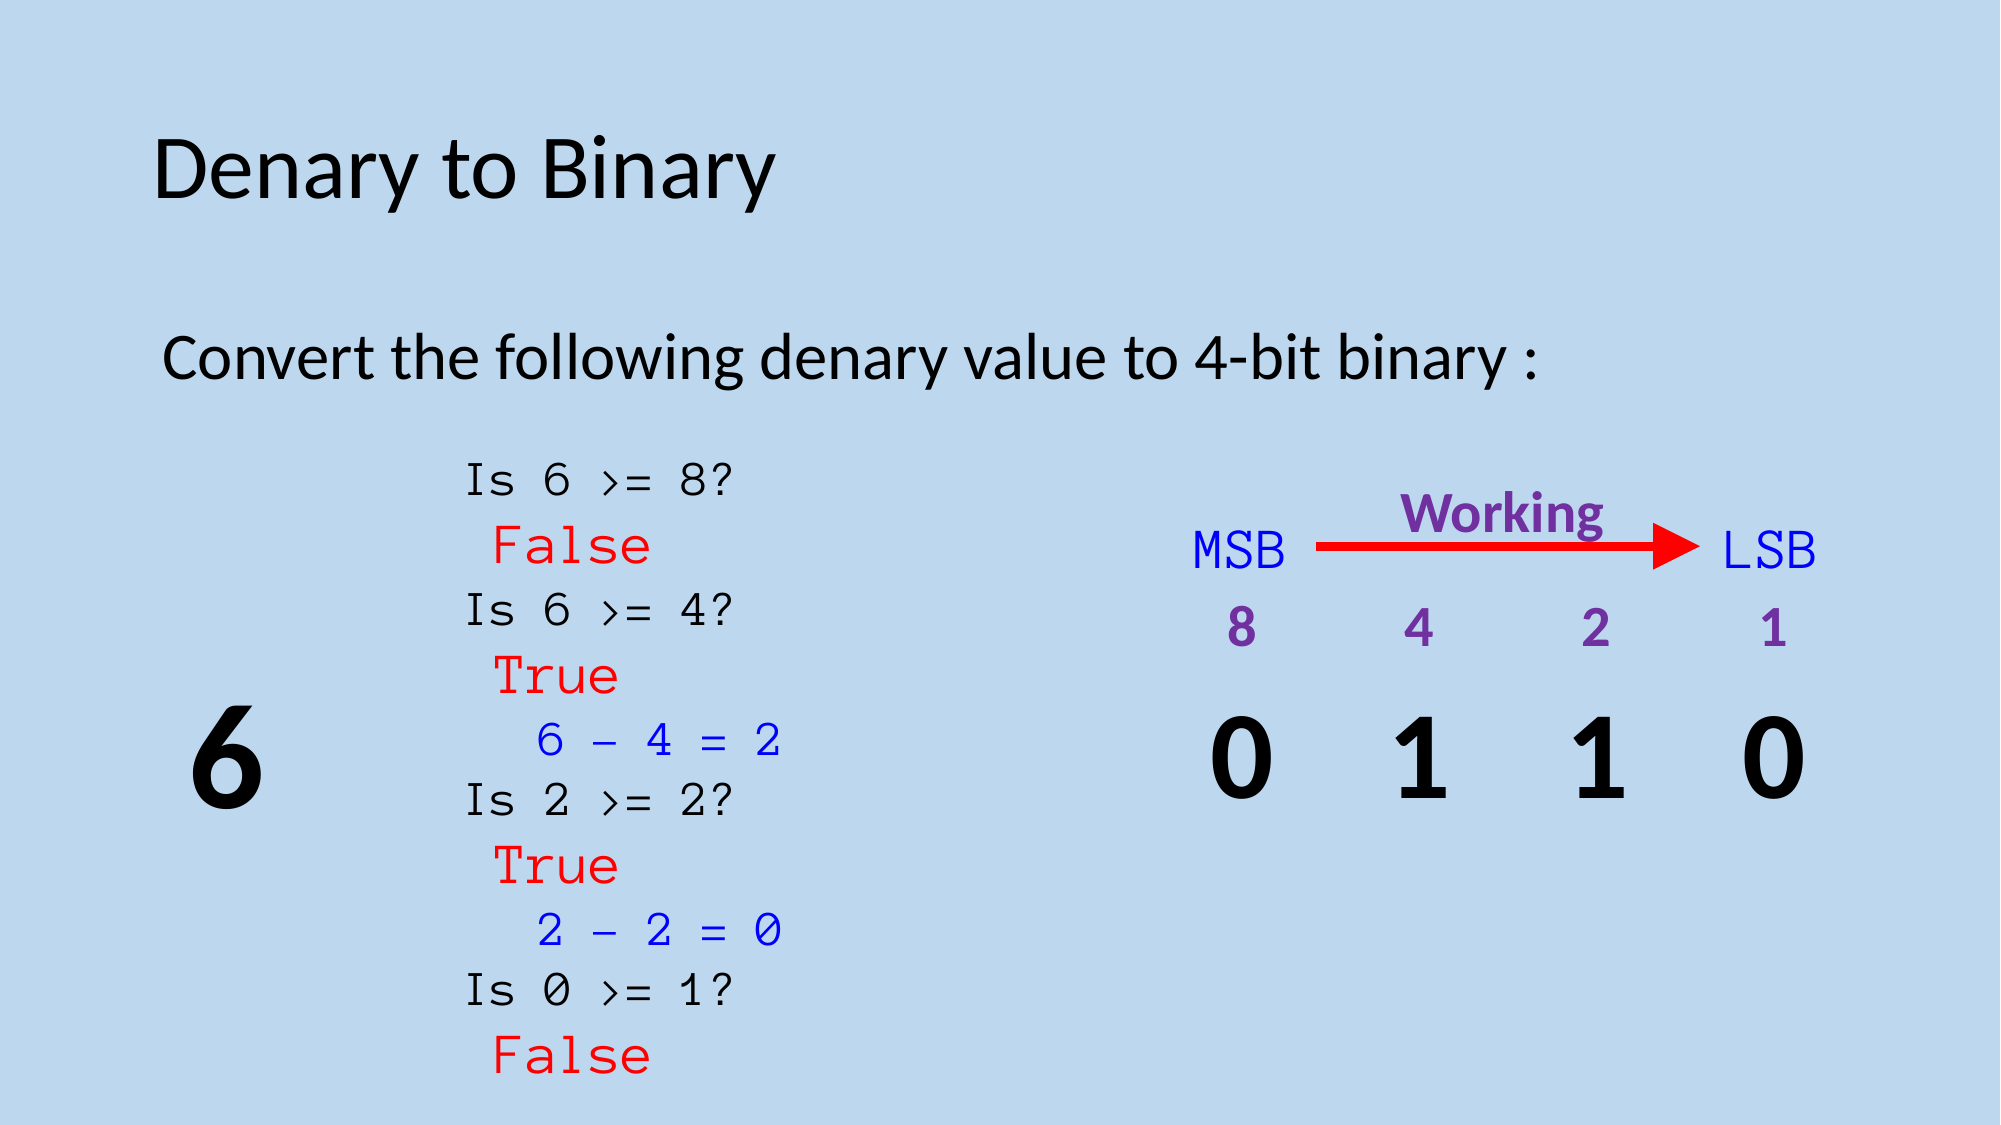

# Denary to Binary
Convert the following denary value to 4-bit binary :
Is 6 >= 8?
 False
Is 6 >= 4?
 True
6 – 4 = 2
Is 2 >= 2?
 True
2 – 2 = 0
Is 0 >= 1?
 False
Working
MSB
LSB
8
4
2
1
6
0
1
1
0